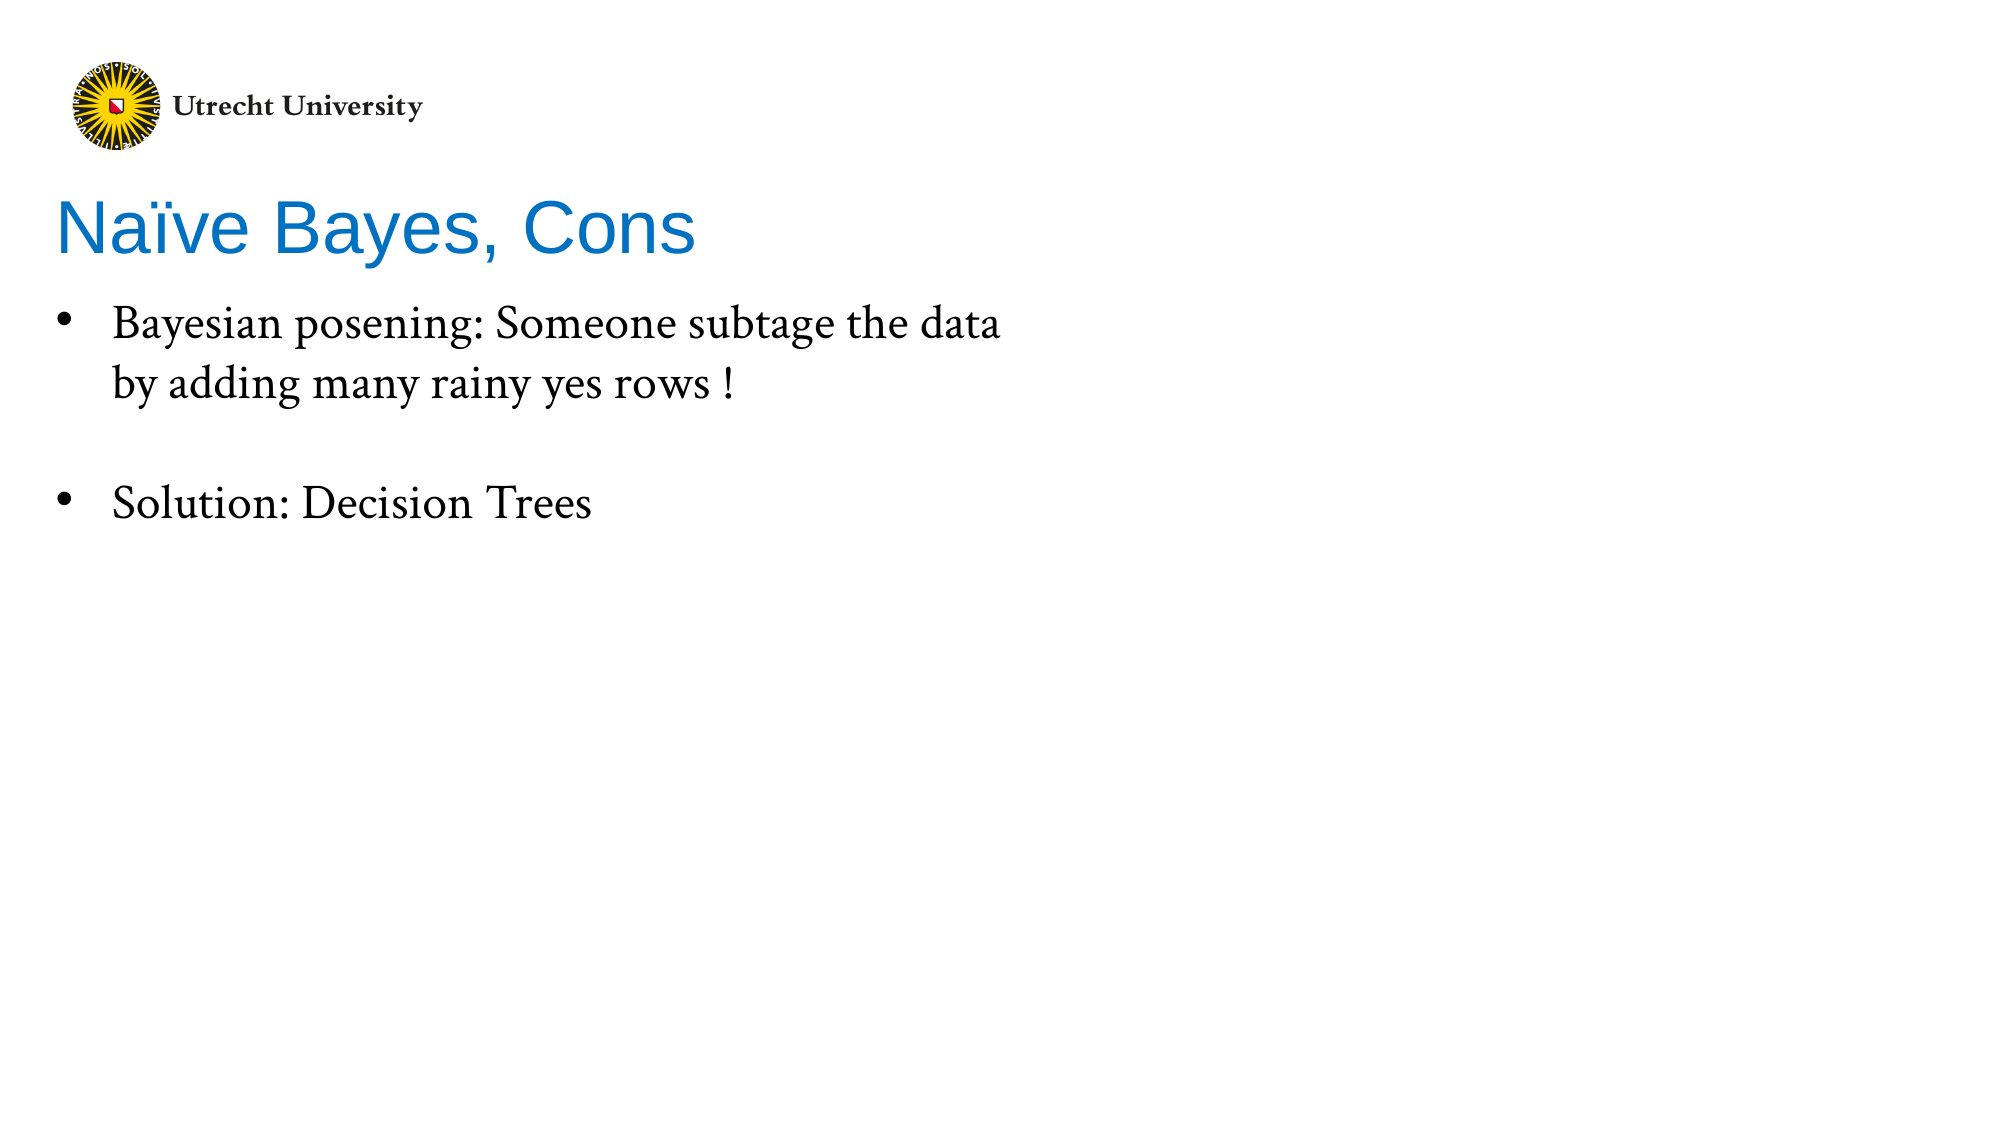

Naïve Bayes, Cons

Bayesian posening: Someone subtage the data by adding many rainy yes rows !

Solution: Decision Trees